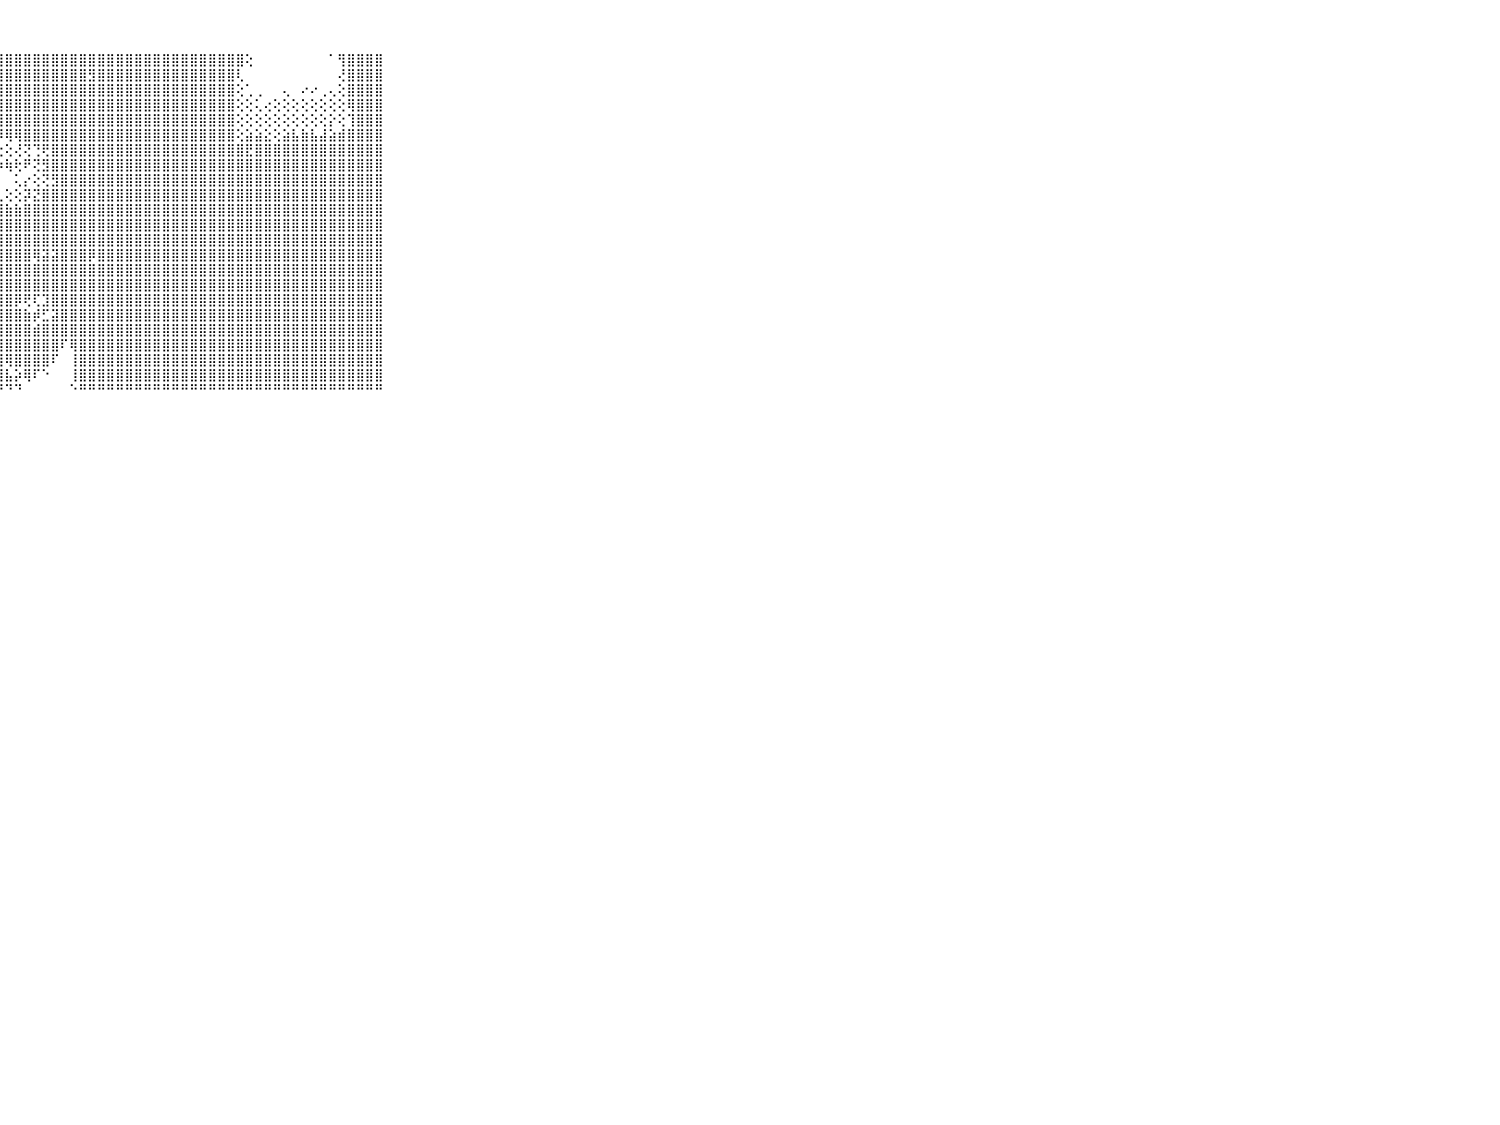

⠀⠀⠀⠀⠀⠀⠀⠀⠀⠀⠀⣿⡟⢕⢜⣿⣿⣿⣿⣿⣿⣿⣿⣿⣿⣿⣿⣿⣿⣿⣿⣿⣿⣿⣿⣿⣿⣿⣿⣿⣿⣿⣿⣿⣿⣿⣿⣿⣿⣿⣿⣿⣿⣿⢕⠀⠀⠀⠀⠀⠀⠀⠀⠁⢻⣿⣿⣿⣿⠀⠀⠀⠀⠀⠀⠀⠀⠀⠀⠀⠀
⠀⠀⠀⠀⠀⠀⠀⠀⠀⠀⠀⢜⢹⡟⢟⢿⣿⣿⣿⣿⣿⣿⣿⣿⣿⣿⣿⣿⣿⣿⣿⣿⣿⣿⣿⣿⣿⣻⣿⣿⣿⣿⣿⣿⣿⣿⣿⣿⣿⣿⣿⣿⣿⢇⠀⠀⠀⠀⠀⠀⠀⠀⠀⠀⢜⣿⣿⣿⣿⠀⠀⠀⠀⠀⠀⠀⠀⠀⠀⠀⠀
⠀⠀⠀⠀⠀⠀⠀⠀⠀⠀⠀⣵⣷⣿⣷⣷⣿⣿⣿⣿⣿⣿⣿⣿⣿⣿⣿⣿⣿⣿⣿⣿⣿⣿⣿⣿⣿⣿⣿⣿⣿⣿⣿⣿⣿⣿⣿⣿⣿⣿⣿⣿⣿⢕⢁⢀⠀⠀⢄⠀⠔⠔⢀⢄⢕⣿⣿⣿⣿⠀⠀⠀⠀⠀⠀⠀⠀⠀⠀⠀⠀
⠀⠀⠀⠀⠀⠀⠀⠀⠀⠀⠀⢸⡝⣿⣿⣿⣿⣿⣿⣿⣿⣿⣿⣿⣿⣿⣿⣿⣿⣿⣿⣿⣿⣿⣿⣿⣿⣿⣿⣿⣿⣿⣿⣿⣿⣿⣿⣿⣿⣿⣿⣿⣿⢕⢕⢅⢔⢕⢕⢕⢕⢕⢕⢕⢕⢿⣿⣿⣿⠀⠀⠀⠀⠀⠀⠀⠀⠀⠀⠀⠀
⠀⠀⠀⠀⠀⠀⠀⠀⠀⠀⠀⢿⢿⢿⣿⣿⣿⣿⣿⣿⣿⣿⣿⣿⣿⣿⣿⣿⣿⣿⣿⣿⣿⣿⣿⣿⣿⣿⣿⣿⣿⣿⣿⣿⣿⣿⣿⣿⣿⣿⣿⣿⣿⢕⢕⢕⢕⢕⢕⢕⢕⢕⢕⡕⢕⢹⣿⣿⣿⠀⠀⠀⠀⠀⠀⠀⠀⠀⠀⠀⠀
⠀⠀⠀⠀⠀⠀⠀⠀⠀⠀⠀⣸⣿⣿⣿⣿⣿⣿⣿⣿⣿⣿⣿⣿⣿⢿⢿⠿⢿⢿⣿⣿⣿⣿⣿⣿⣿⣿⣿⣿⣿⣿⣿⣿⣿⣿⣿⣿⣿⣿⣿⣿⣿⢕⣵⣵⣕⢕⣵⣧⣷⣧⣼⣵⣾⣿⣿⣿⣿⠀⠀⠀⠀⠀⠀⠀⠀⠀⠀⠀⠀
⠀⠀⠀⠀⠀⠀⠀⠀⠀⠀⠀⣿⣿⣿⣿⣿⣿⣿⣿⣿⣿⡿⠟⠝⠀⢀⡔⢕⢕⢜⢝⢙⢟⣿⣿⣿⣿⣿⣿⣿⣿⣿⣿⣿⣿⣿⣿⣿⣿⣿⣿⣿⣿⣿⣟⣿⣿⣿⣿⣿⣿⣿⣿⣿⣿⣿⣿⣿⣿⠀⠀⠀⠀⠀⠀⠀⠀⠀⠀⠀⠀
⠀⠀⠀⠀⠀⠀⠀⠀⠀⠀⠀⣿⣿⣿⣿⣿⣿⣿⣿⡟⢏⠅⠐⠀⢕⣕⣕⡱⢷⢗⠟⢝⣻⣿⣿⣿⣿⣿⣿⣿⣿⣿⣿⣿⣿⣿⣿⣿⣿⣿⣿⣿⣿⣿⣿⣿⣿⣿⣿⣿⣿⣿⣿⣿⣿⣿⣿⣿⣿⠀⠀⠀⠀⠀⠀⠀⠀⠀⠀⠀⠀
⠀⠀⠀⠀⠀⠀⠀⠀⠀⠀⠀⣸⣿⣿⣿⣿⣿⣿⡟⢕⢕⢕⣵⢕⠗⢝⠑⠁⠀⢅⡔⢕⢝⣻⣿⣿⣿⣿⣿⣿⣿⣿⣿⣿⣿⣿⣿⣿⣿⣿⣿⣿⣿⣿⣿⣿⣿⣿⣿⣿⣿⣿⣿⣿⣿⣿⣿⣿⣿⠀⠀⠀⠀⠀⠀⠀⠀⠀⠀⠀⠀
⠀⠀⠀⠀⠀⠀⠀⠀⠀⠀⠀⣿⣿⣿⣿⣿⣿⣿⣧⣾⡇⢕⡝⢕⢕⢕⢔⢅⢕⢕⡽⣝⣿⣿⣿⣿⣿⣿⣿⣿⣿⣿⣿⣿⣿⣿⣿⣿⣿⣿⣿⣿⣿⣿⣿⣿⣿⣿⣿⣿⣿⣿⣿⣿⣿⣿⣿⣿⣿⠀⠀⠀⠀⠀⠀⠀⠀⠀⠀⠀⠀
⠀⠀⠀⠀⠀⠀⠀⠀⠀⠀⠀⣿⣿⣿⣿⣿⣿⣿⡏⢕⢝⣿⣿⣿⣿⣿⣿⣿⣷⣷⣿⣿⣿⣿⣿⣿⣿⣿⣿⣿⣿⣿⣿⣿⣿⣿⣿⣿⣿⣿⣿⣿⣿⣿⣿⣿⣿⣿⣿⣿⣿⣿⣿⣿⣿⣿⣿⣿⣿⠀⠀⠀⠀⠀⠀⠀⠀⠀⠀⠀⠀
⠀⠀⠀⠀⠀⠀⠀⠀⠀⠀⠀⣿⣿⣿⣿⣿⣿⣿⡇⢜⢵⣾⣿⣿⣿⣿⣿⣿⣿⣿⣿⣿⣿⣿⣿⣿⣿⣿⣿⣿⣿⣿⣿⣿⣿⣿⣿⣿⣿⣿⣿⣿⣿⣿⣿⣿⣿⣿⣿⣿⣿⣿⣿⣿⣿⣿⣿⣿⣿⠀⠀⠀⠀⠀⠀⠀⠀⠀⠀⠀⠀
⠀⠀⠀⠀⠀⠀⠀⠀⠀⠀⠀⣿⣿⣿⣿⣿⣿⣿⣿⢕⢕⣿⣿⣿⣿⣿⣿⣿⣿⣿⣿⣿⣿⣿⣿⣿⣿⣿⣿⣿⣿⣿⣿⣿⣿⣿⣿⣿⣿⣿⣿⣿⣿⣿⣿⣿⣿⣿⣿⣿⣿⣿⣿⣿⣿⣿⣿⣿⣿⠀⠀⠀⠀⠀⠀⠀⠀⠀⠀⠀⠀
⠀⠀⠀⠀⠀⠀⠀⠀⠀⠀⠀⣿⣿⣿⣿⣿⣿⣿⣿⡇⢕⣿⣿⣿⣿⣿⣿⣿⣿⣿⣿⢿⣽⣽⣿⣿⣿⡿⣿⣿⣿⣿⣿⣿⣿⣿⣿⣿⣿⣿⣿⣿⣿⣿⣿⣿⣿⣿⣿⣿⣿⣿⣿⣿⣿⣿⣿⣿⣿⠀⠀⠀⠀⠀⠀⠀⠀⠀⠀⠀⠀
⠀⠀⠀⠀⠀⠀⠀⠀⠀⠀⠀⣿⣿⣿⣿⣿⣿⣿⣿⣻⣧⣿⣿⣿⣿⣿⣾⣿⣿⣿⣿⣿⣿⣿⣿⣿⣿⣿⣿⣿⣿⣿⣿⣿⣿⣿⣿⣿⣿⣿⣿⣿⣿⣿⣿⣿⣿⣿⣿⣿⣿⣿⣿⣿⣿⣿⣿⣿⣿⠀⠀⠀⠀⠀⠀⠀⠀⠀⠀⠀⠀
⠀⠀⠀⠀⠀⠀⠀⠀⠀⠀⠀⣿⣿⣿⣿⣿⣿⣿⣿⣿⣿⣿⣿⣿⣿⣿⣿⣿⣿⣿⣿⣿⣿⣿⣿⣿⣿⣿⣿⣿⣿⣿⣿⣿⣿⣿⣿⣿⣿⣿⣿⣿⣿⣿⣿⣿⣿⣿⣿⣿⣿⣿⣿⣿⣿⣿⣿⣿⣿⠀⠀⠀⠀⠀⠀⠀⠀⠀⠀⠀⠀
⠀⠀⠀⠀⠀⠀⠀⠀⠀⠀⠀⣿⣿⣿⣿⣿⣿⣿⣿⣿⣿⣿⣿⣿⣿⣿⣿⣿⣿⡿⢟⢏⣹⣿⣿⣿⣿⣿⣿⣿⣿⣿⣿⣿⣿⣿⣿⣿⣿⣿⣿⣿⣿⣿⣿⣿⣿⣿⣿⣿⣿⣿⣿⣿⣿⣿⣿⣿⣿⠀⠀⠀⠀⠀⠀⠀⠀⠀⠀⠀⠀
⠀⠀⠀⠀⠀⠀⠀⠀⠀⠀⠀⣿⣿⣿⣿⣿⣿⣿⣿⣿⣿⣿⣿⣿⣿⣿⣿⣿⣿⣿⣷⡾⣋⣽⣿⣿⣿⣿⣿⣿⣿⣿⣿⣿⣿⣿⣿⣿⣿⣿⣿⣿⣿⣿⣿⣿⣿⣿⣿⣿⣿⣿⣿⣿⣿⣿⣿⣿⣿⠀⠀⠀⠀⠀⠀⠀⠀⠀⠀⠀⠀
⠀⠀⠀⠀⠀⠀⠀⠀⠀⠀⠀⣿⣿⣿⣿⣿⣿⣿⣿⣿⣿⡿⣿⣿⣿⣿⣿⣿⣿⣿⣿⣾⣿⣿⣿⣿⣿⣿⣿⣿⣿⣿⣿⣿⣿⣿⣿⣿⣿⣿⣿⣿⣿⣿⣿⣿⣿⣿⣿⣿⣿⣿⣿⣿⣿⣿⣿⣿⣿⠀⠀⠀⠀⠀⠀⠀⠀⠀⠀⠀⠀
⠀⠀⠀⠀⠀⠀⠀⠀⠀⠀⠀⣿⣿⣿⣿⣿⣿⣿⣿⣿⣿⡇⢸⣿⣿⣿⣿⣿⣿⣿⣿⣿⣿⣿⠏⢿⣿⣿⣿⣿⣿⣿⣿⣿⣿⣿⣿⣿⣿⣿⣿⣿⣿⣿⣿⣿⣿⣿⣿⣿⣿⣿⣿⣿⣿⣿⣿⣿⣿⠀⠀⠀⠀⠀⠀⠀⠀⠀⠀⠀⠀
⠀⠀⠀⠀⠀⠀⠀⠀⠀⠀⠀⣿⣿⣿⣿⣿⣿⣿⣿⣿⣿⣧⢕⢻⣿⣿⣿⣿⢿⣿⣿⣿⣿⠏⠀⢸⣿⣿⣿⣿⣿⣿⣿⣿⣿⣿⣿⣿⣿⣿⣿⣿⣿⣿⣿⣿⣿⣿⣿⣿⣿⣿⣿⣿⣿⣿⣿⣿⣿⠀⠀⠀⠀⠀⠀⠀⠀⠀⠀⠀⠀
⠀⠀⠀⠀⠀⠀⠀⠀⠀⠀⠀⣿⣿⣿⣿⣿⣿⣿⣿⣿⣿⣿⢑⠕⢜⢻⢿⣿⣧⡵⢿⠏⠑⠀⠀⢸⣿⣿⣿⣿⣿⣿⣿⣿⣿⣿⣿⣿⣿⣿⣿⣿⣿⣿⣿⣿⣿⣿⣿⣿⣿⣿⣿⣿⣿⣿⣿⣿⣿⠀⠀⠀⠀⠀⠀⠀⠀⠀⠀⠀⠀
⠀⠀⠀⠀⠀⠀⠀⠀⠀⠀⠀⠛⠛⠛⠛⠛⠛⠛⠛⠛⠛⠛⠁⠐⠁⠀⠁⠘⠙⠙⠀⠀⠀⠀⠀⠑⠛⠛⠛⠛⠛⠛⠛⠛⠛⠛⠛⠛⠛⠛⠛⠛⠛⠛⠛⠛⠛⠛⠛⠛⠛⠛⠛⠛⠛⠛⠛⠛⠛⠀⠀⠀⠀⠀⠀⠀⠀⠀⠀⠀⠀